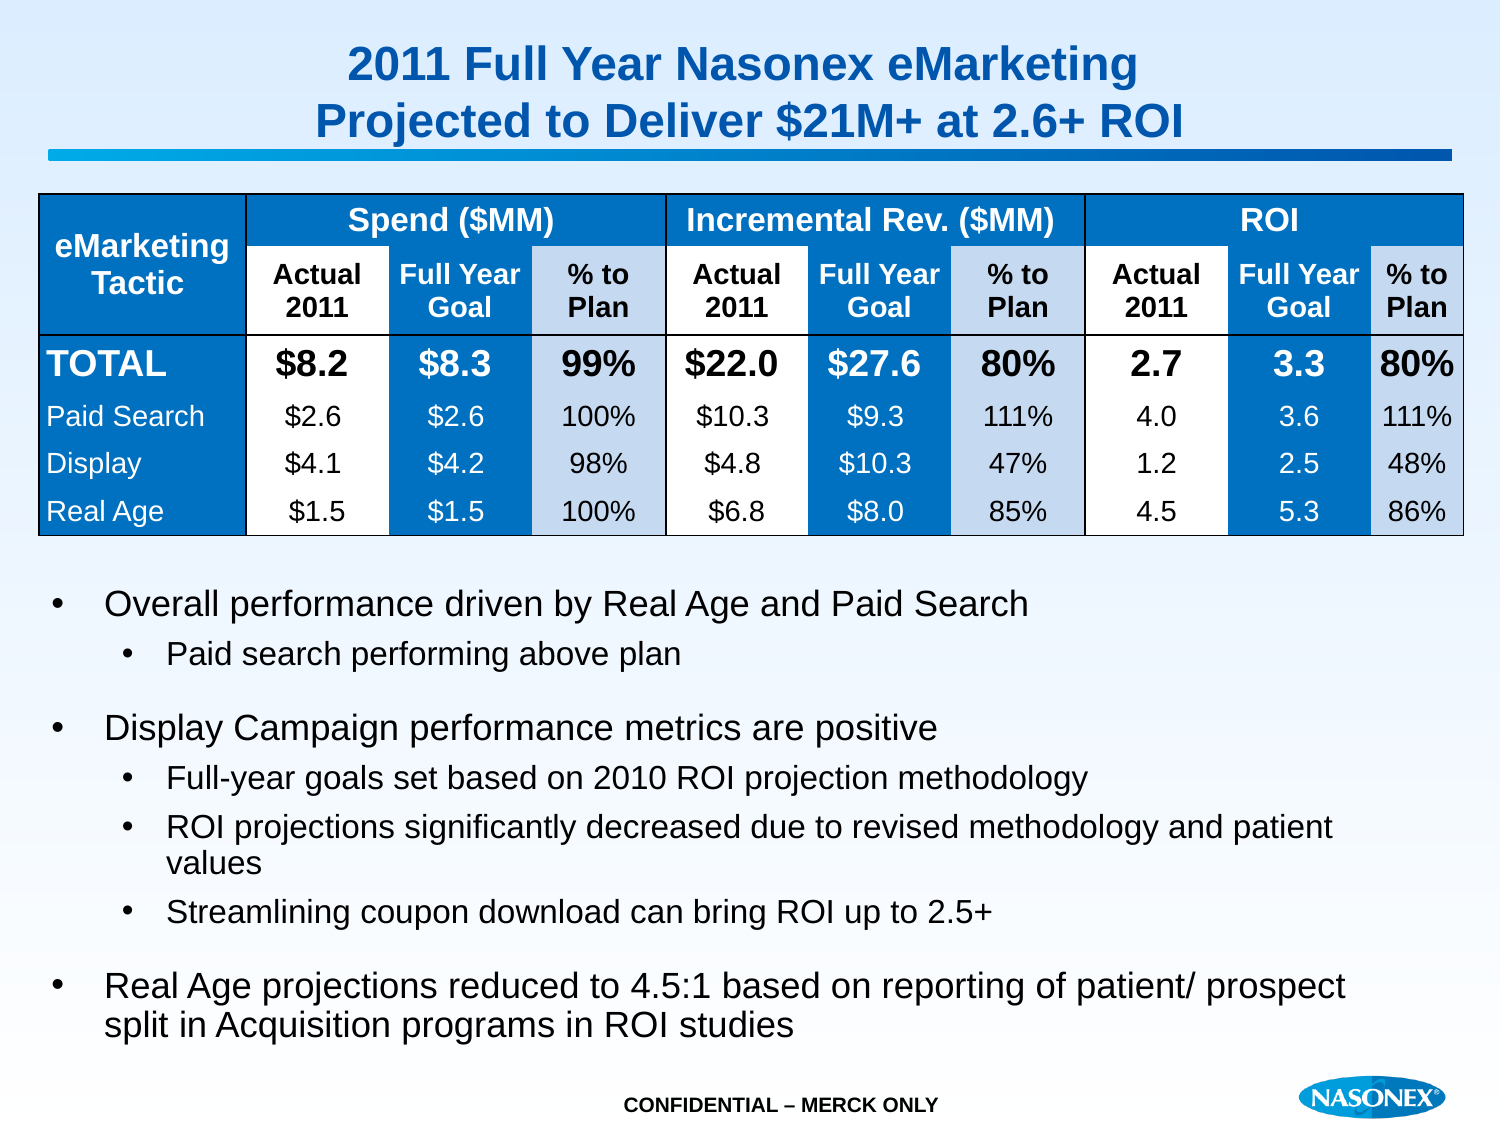

# 2011 Full Year Nasonex eMarketing Projected to Deliver $21M+ at 2.6+ ROI
| eMarketing Tactic | Spend ($MM) |  |  | Incremental Rev. ($MM) |  |  | ROI |  |  |
| --- | --- | --- | --- | --- | --- | --- | --- | --- | --- |
|  | Actual 2011 | Full Year Goal | % to Plan | Actual 2011 | Full Year Goal | % to Plan | Actual 2011 | Full Year Goal | % to Plan |
| TOTAL | $8.2 | $8.3 | 99% | $22.0 | $27.6 | 80% | 2.7 | 3.3 | 80% |
| Paid Search | $2.6 | $2.6 | 100% | $10.3 | $9.3 | 111% | 4.0 | 3.6 | 111% |
| Display | $4.1 | $4.2 | 98% | $4.8 | $10.3 | 47% | 1.2 | 2.5 | 48% |
| Real Age | $1.5 | $1.5 | 100% | $6.8 | $8.0 | 85% | 4.5 | 5.3 | 86% |
Overall performance driven by Real Age and Paid Search
Paid search performing above plan
Display Campaign performance metrics are positive
Full-year goals set based on 2010 ROI projection methodology
ROI projections significantly decreased due to revised methodology and patient values
Streamlining coupon download can bring ROI up to 2.5+
Real Age projections reduced to 4.5:1 based on reporting of patient/ prospect split in Acquisition programs in ROI studies
CONFIDENTIAL – MERCK ONLY